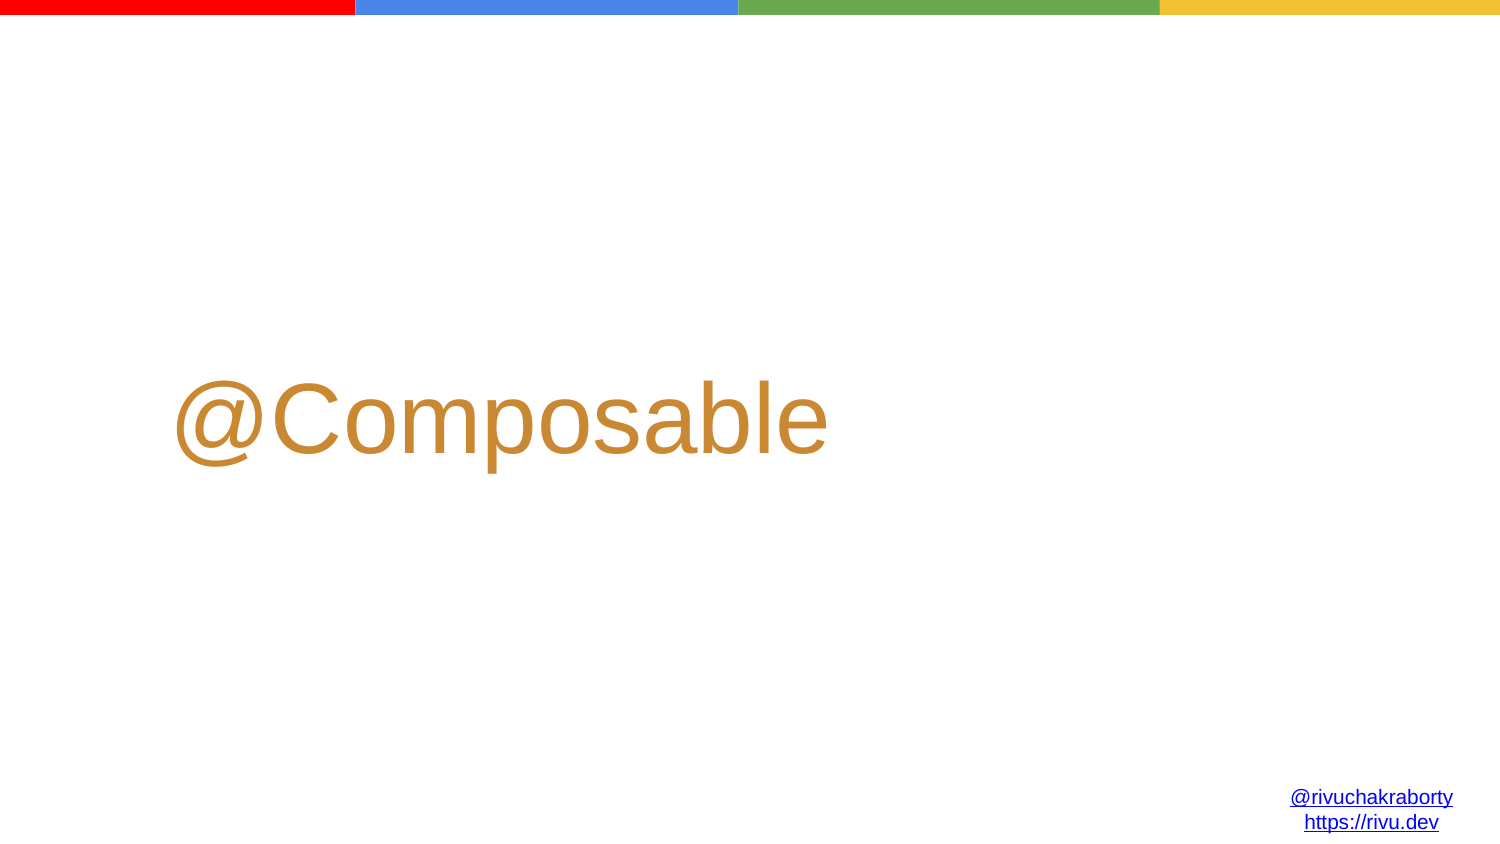

How to use Jetpack Compose
@Composable
@rivuchakraborty
https://rivu.dev